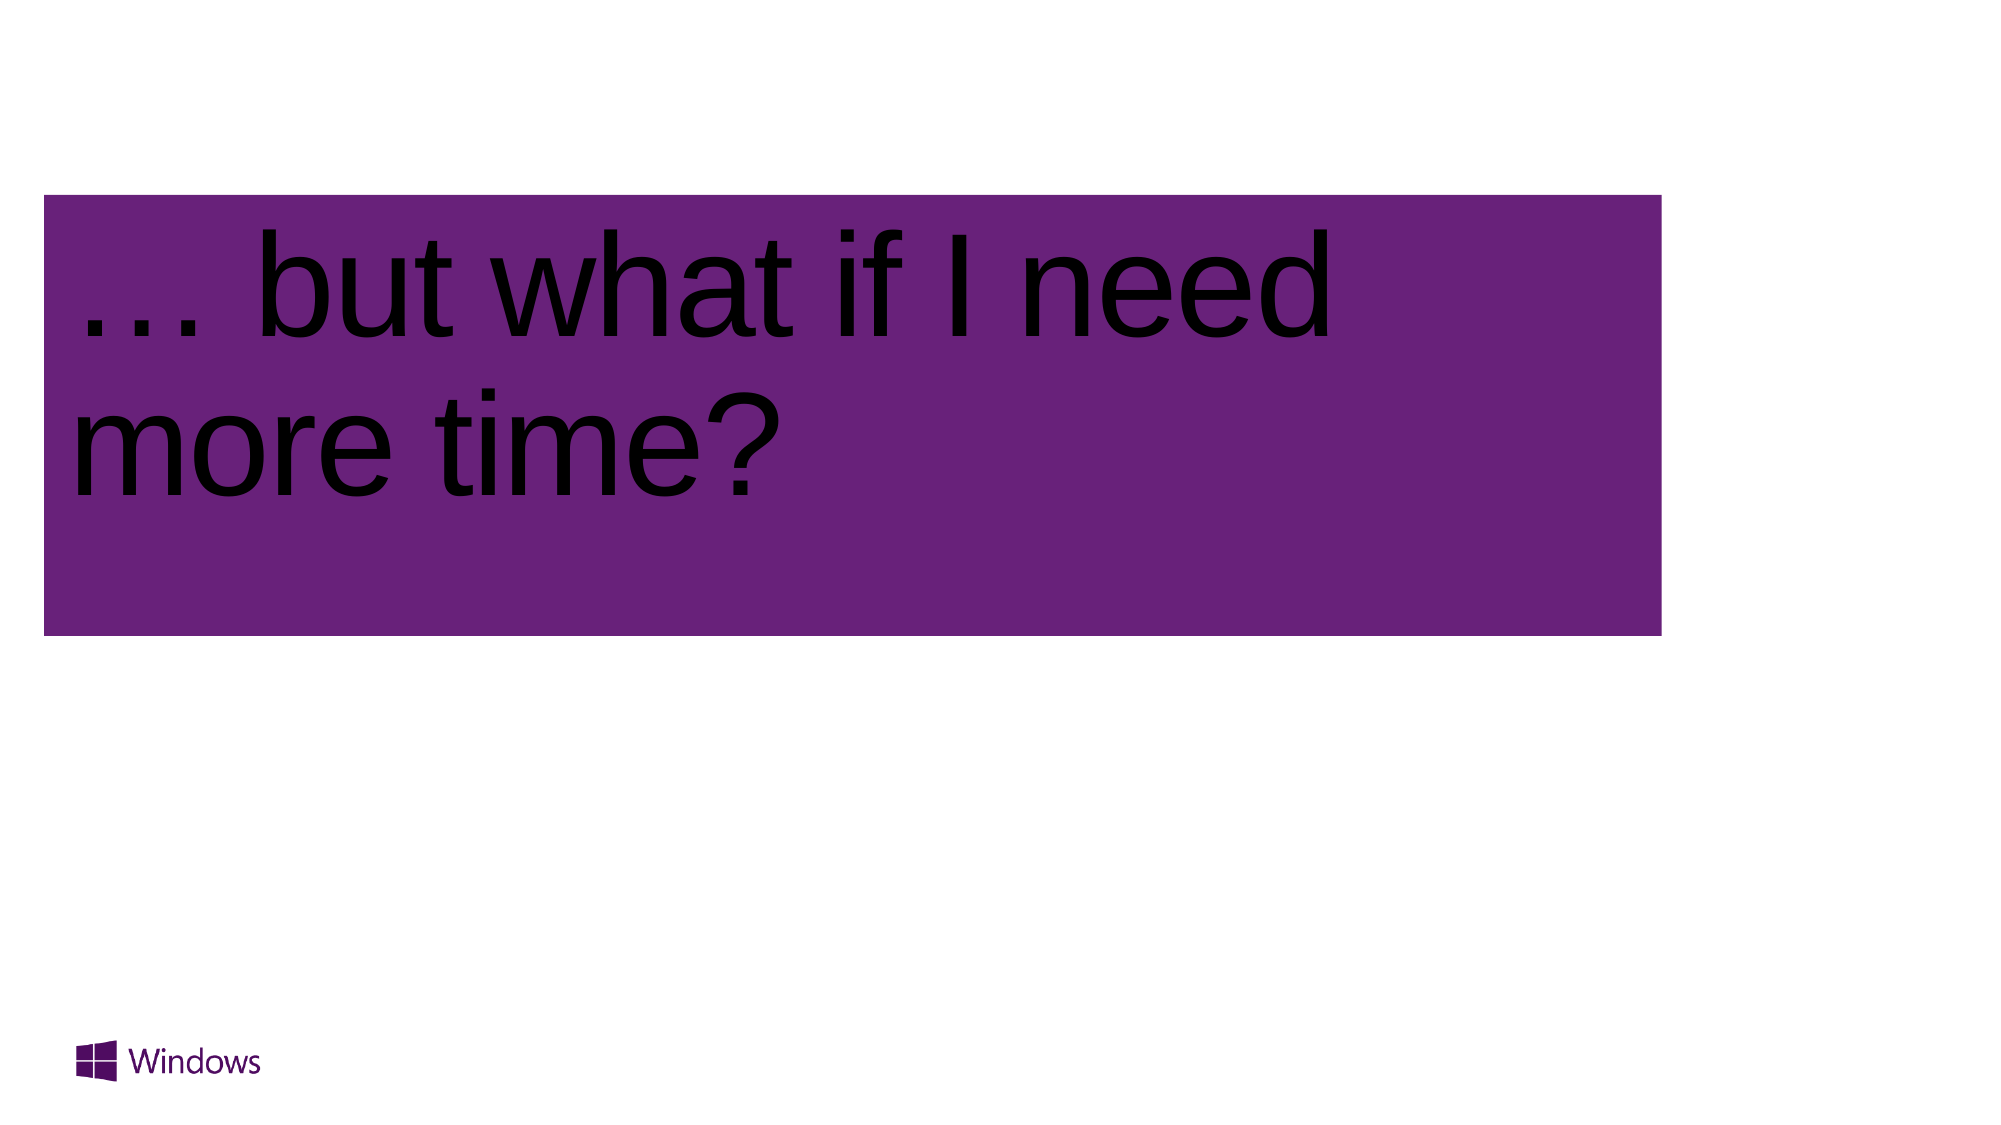

# … but what if I need more time?